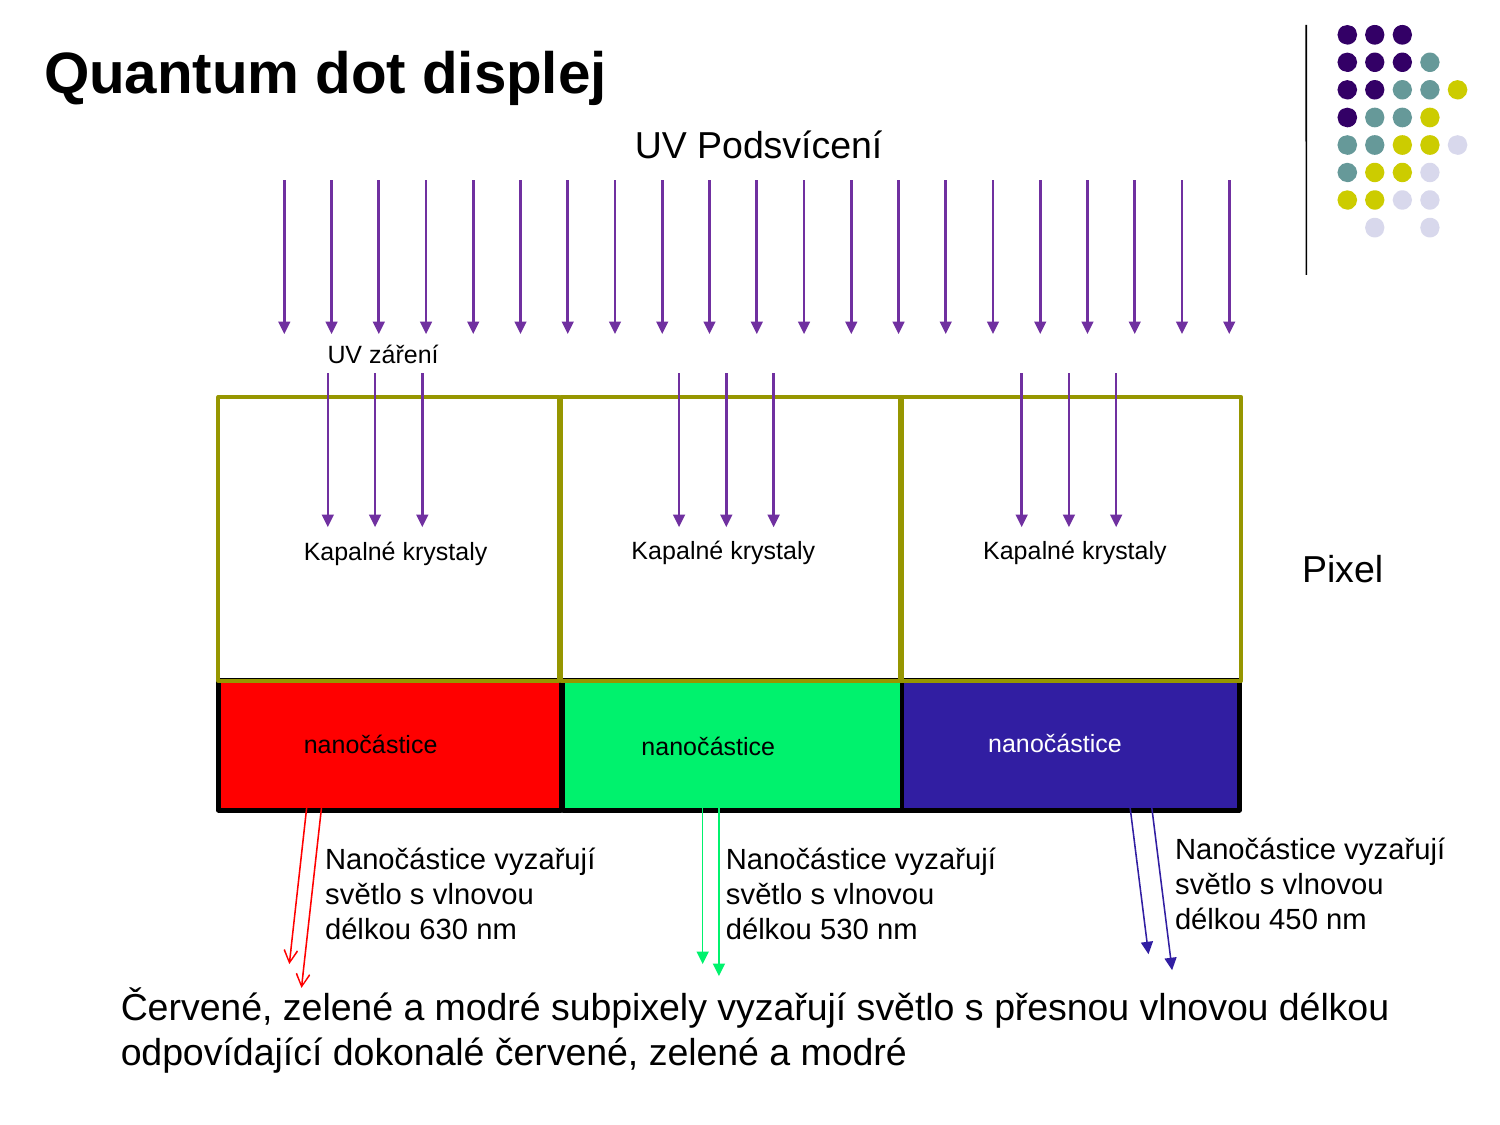

Quantum dot displej
UV Podsvícení
UV záření

Kapalné krystaly
Kapalné krystaly
Kapalné krystaly
Pixel

nanočástice
nanočástice
nanočástice
Nanočástice vyzařují světlo s vlnovou délkou 450 nm
Nanočástice vyzařují světlo s vlnovou délkou 630 nm
Nanočástice vyzařují světlo s vlnovou délkou 530 nm
Červené, zelené a modré subpixely vyzařují světlo s přesnou vlnovou délkou odpovídající dokonalé červené, zelené a modré